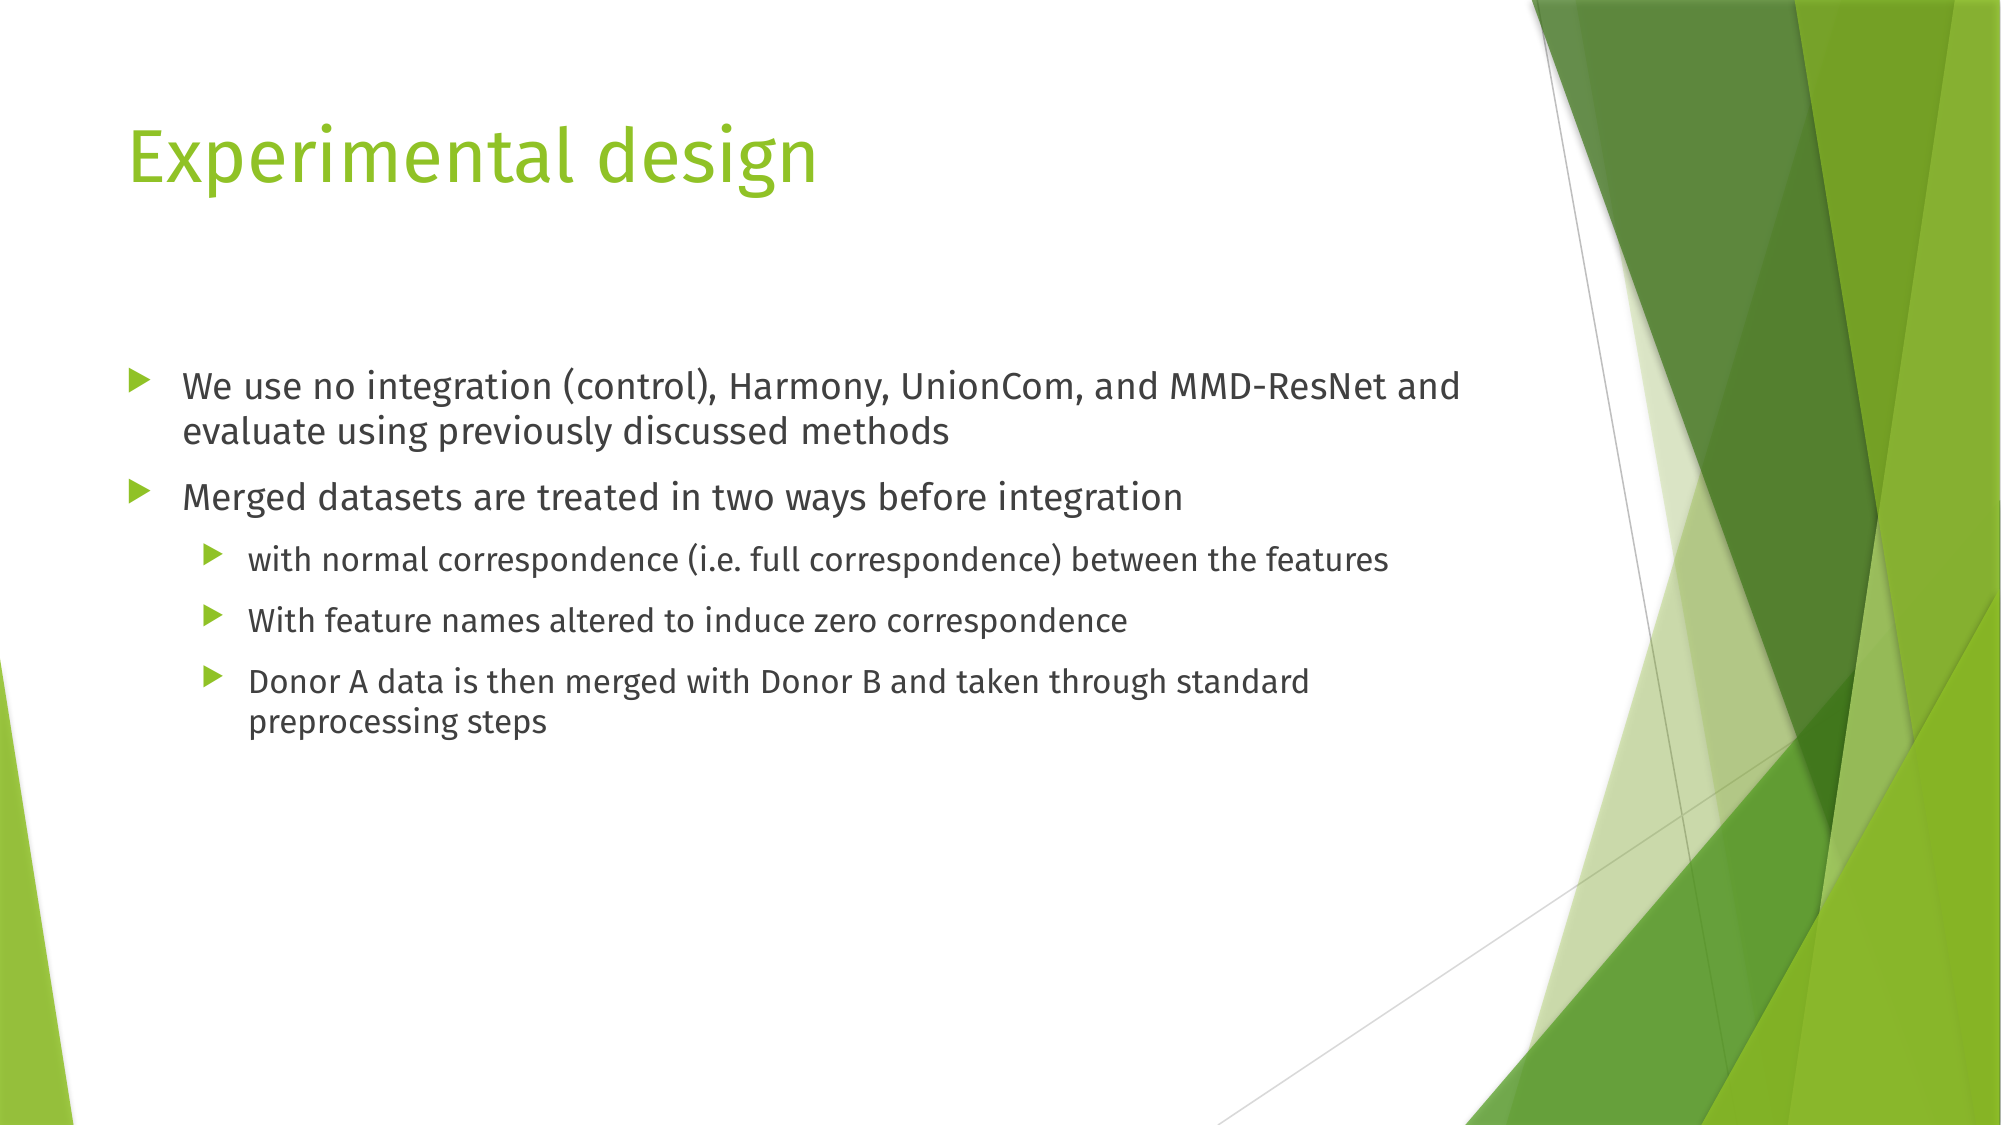

# Experimental design
We use no integration (control), Harmony, UnionCom, and MMD-ResNet and evaluate using previously discussed methods
Merged datasets are treated in two ways before integration
with normal correspondence (i.e. full correspondence) between the features
With feature names altered to induce zero correspondence
Donor A data is then merged with Donor B and taken through standard preprocessing steps